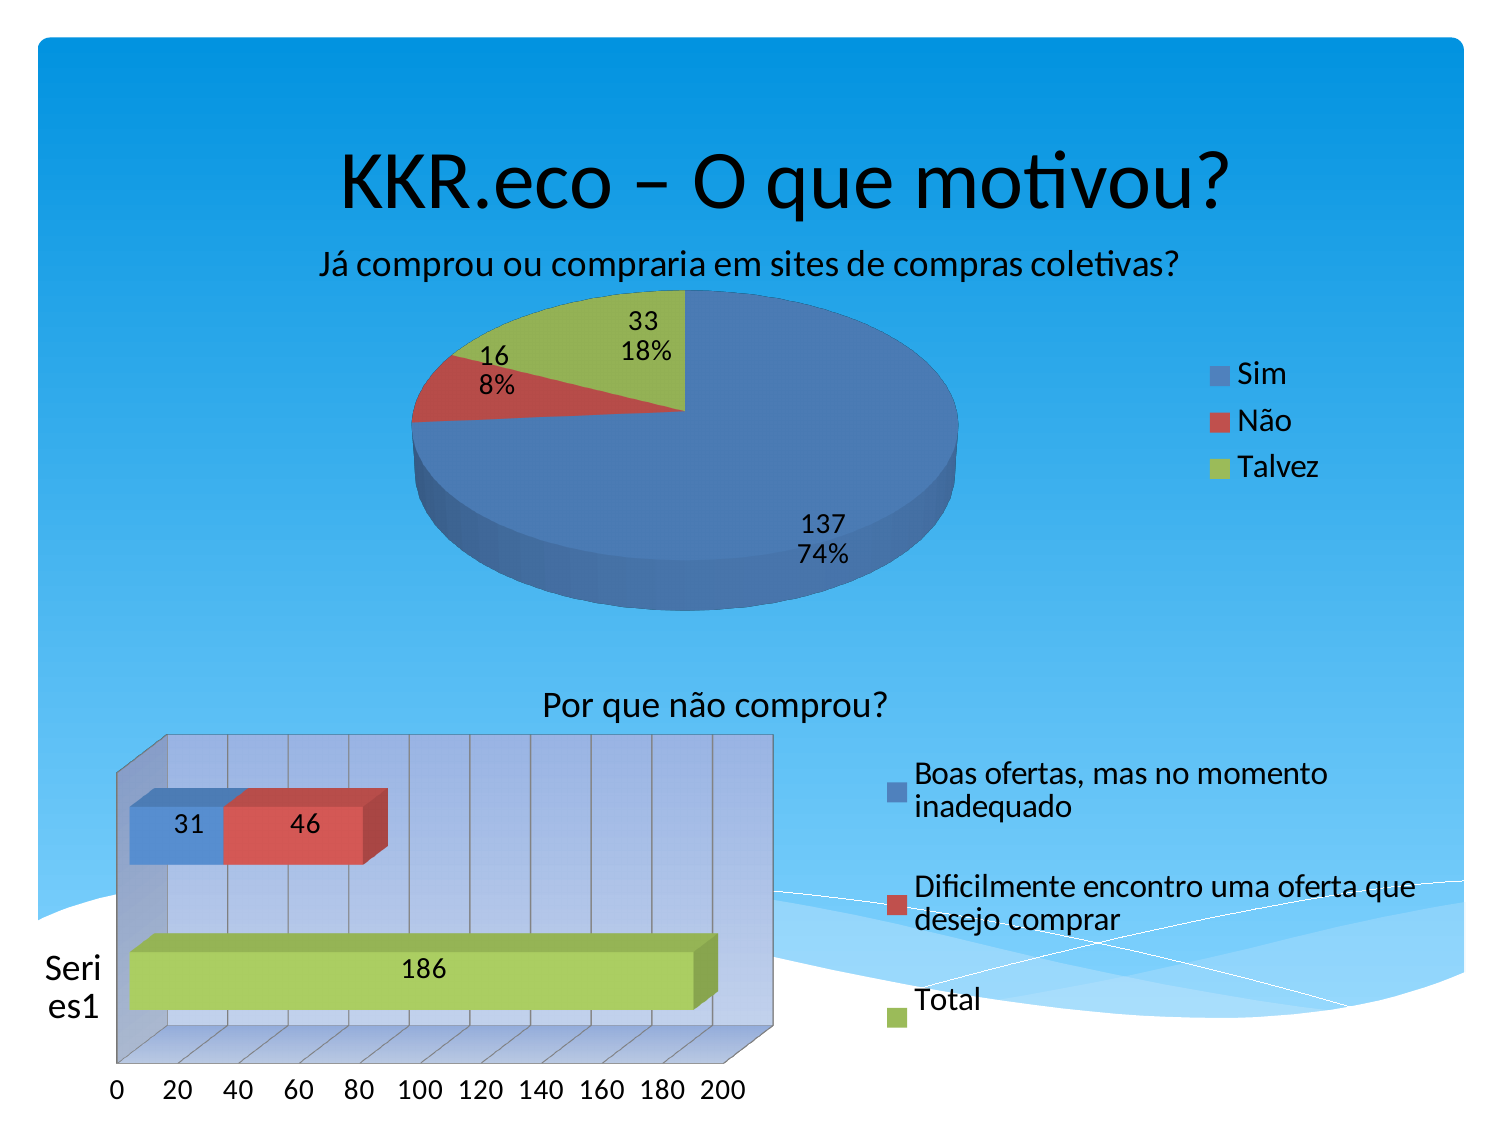

KKR.eco – O que motivou?

[unsupported chart]

[unsupported chart]

Por que não comprou?